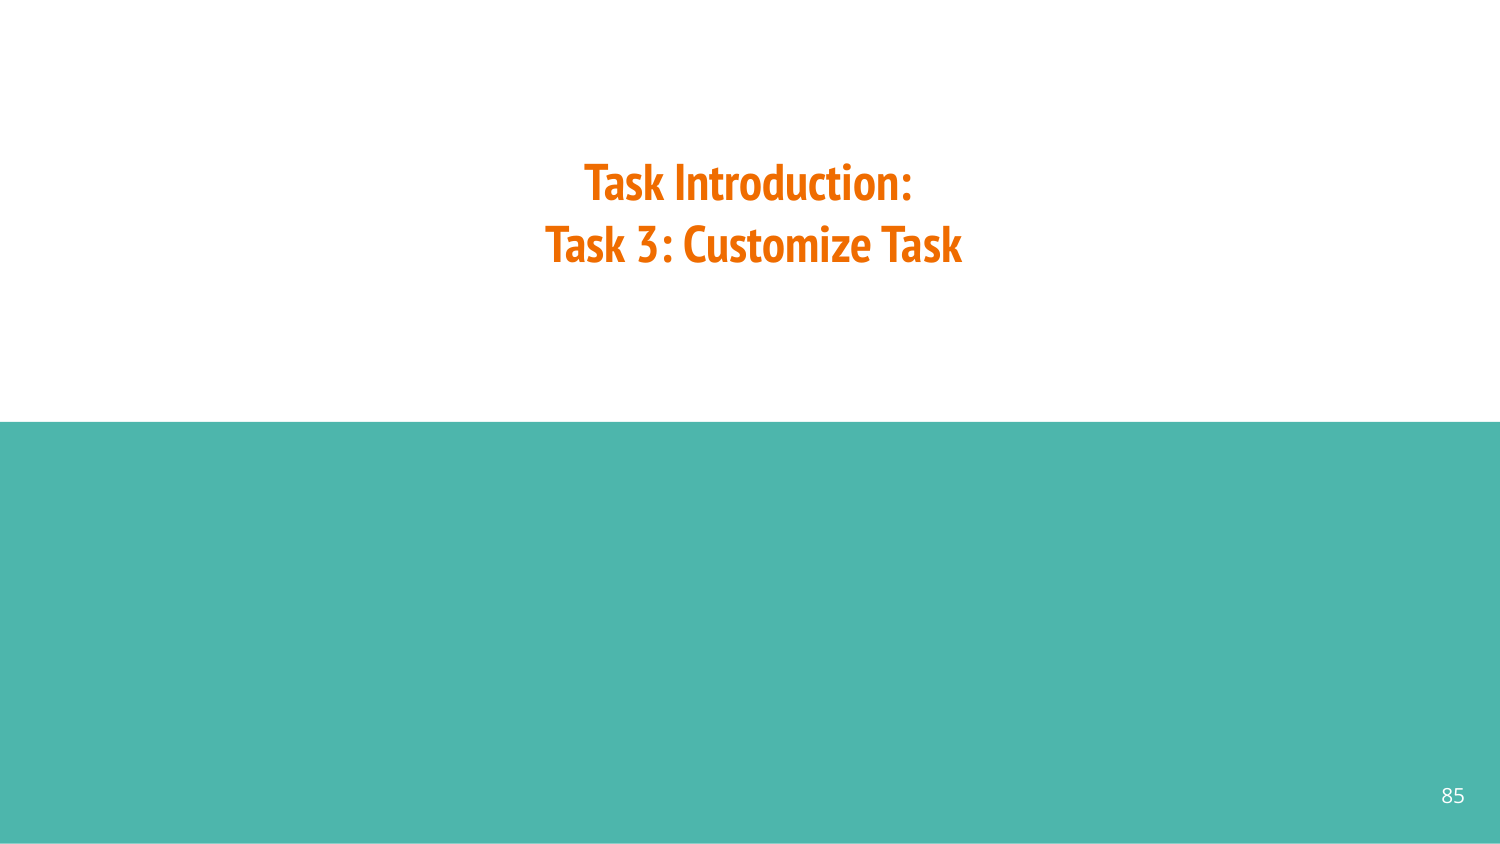

# Task Introduction: Task 3: Customize Task
85